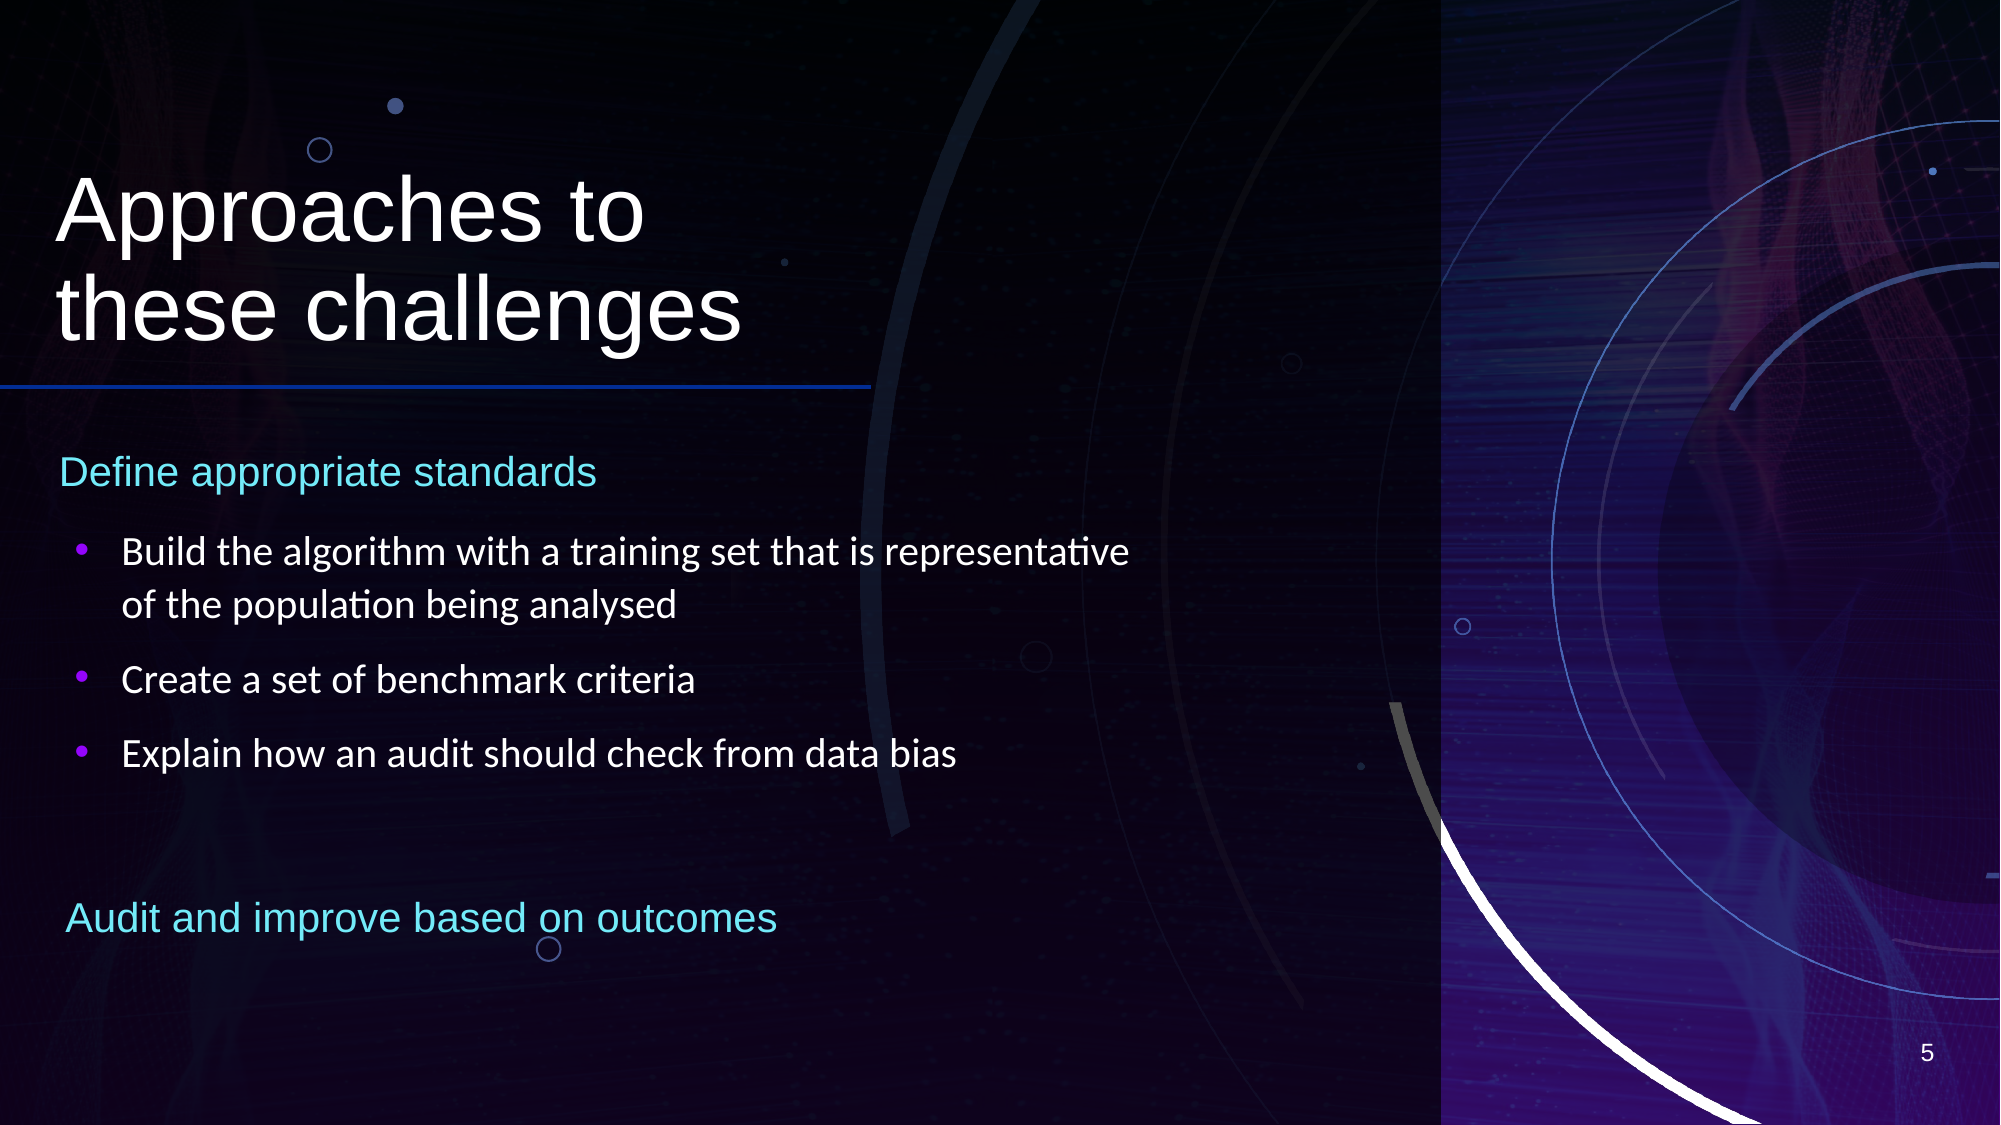

# Approaches to these challenges
Define appropriate standards
Build the algorithm with a training set that is representative of the population being analysed
Create a set of benchmark criteria
Explain how an audit should check from data bias

Audit and improve based on outcomes
5